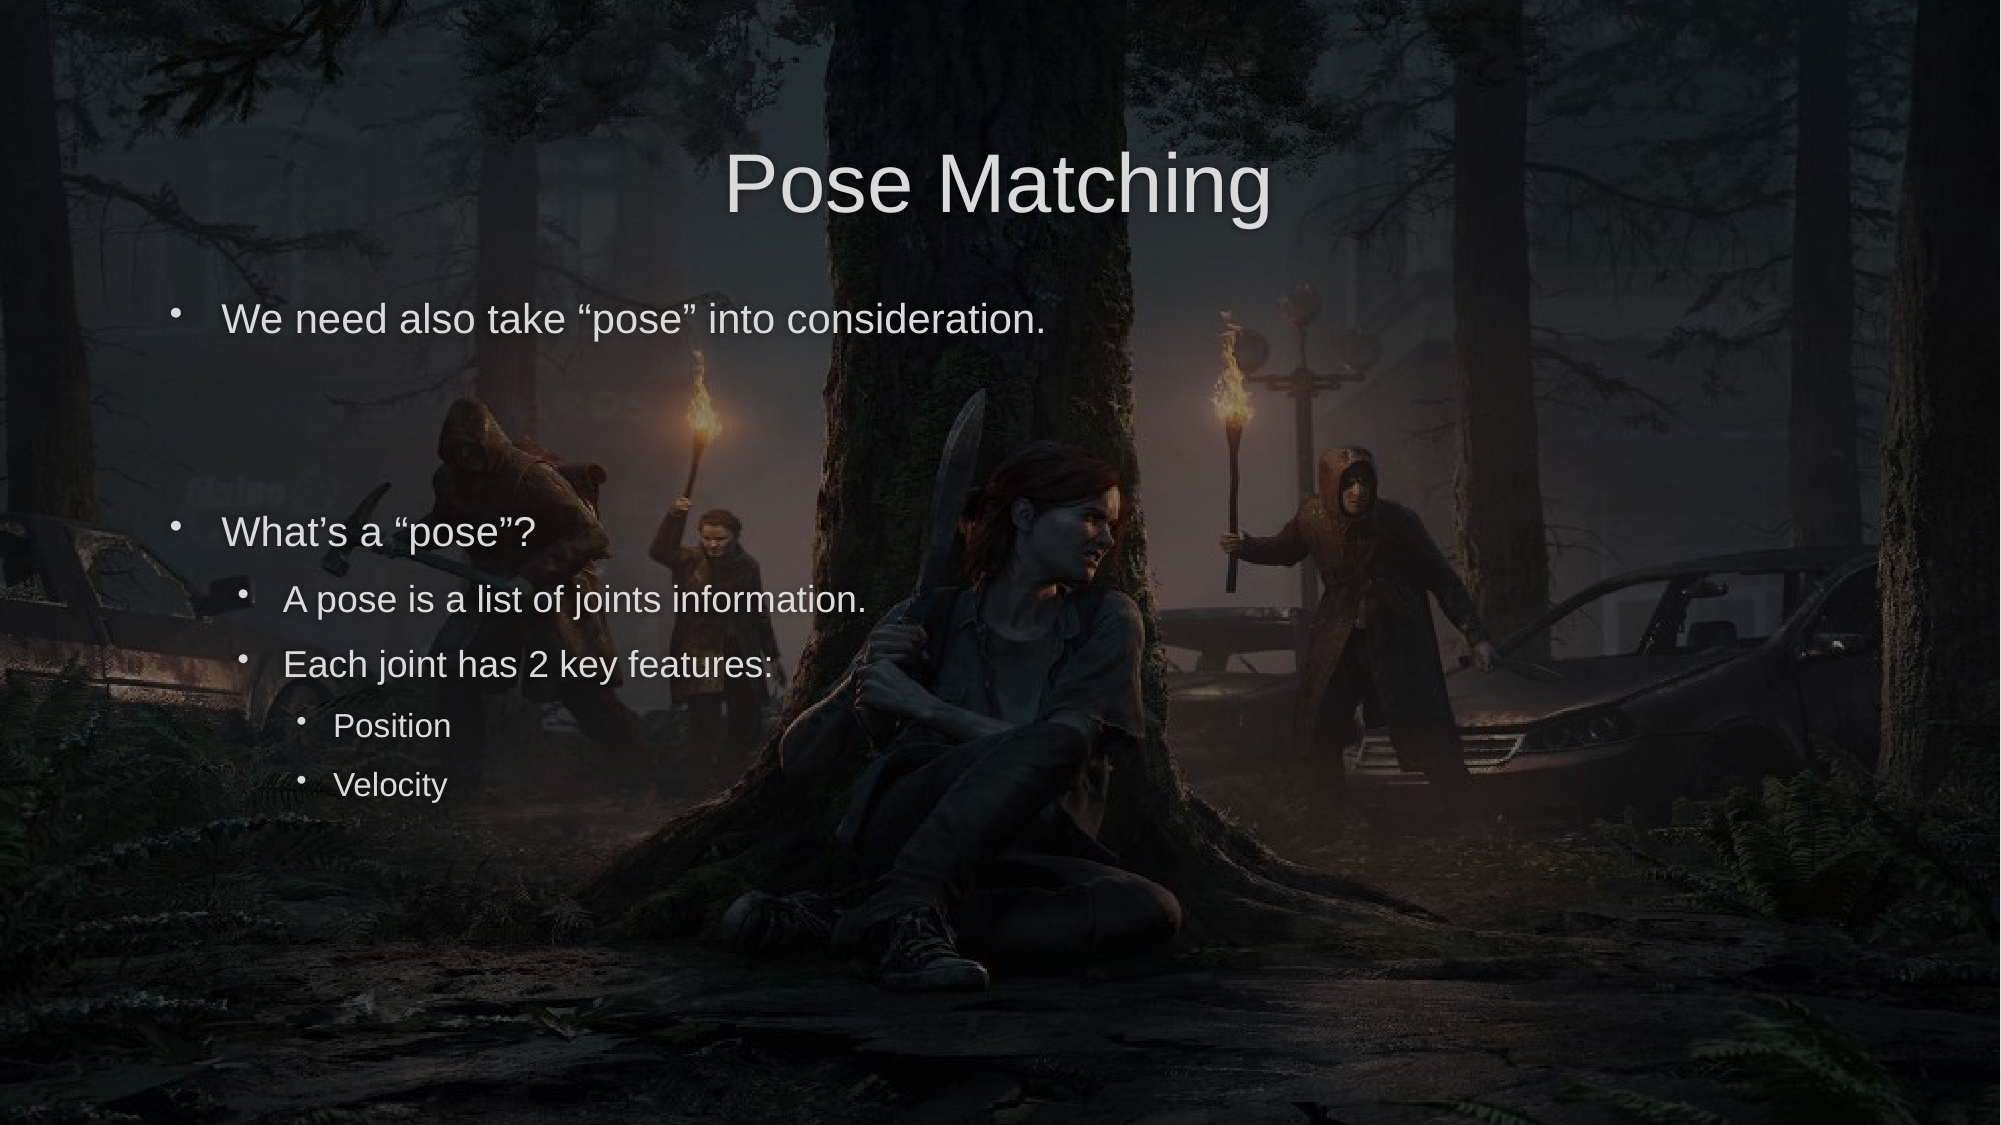

# Pose Matching
We need also take “pose” into consideration.

What’s a “pose”?
A pose is a list of joints information.
Each joint has 2 key features:
Position
Velocity